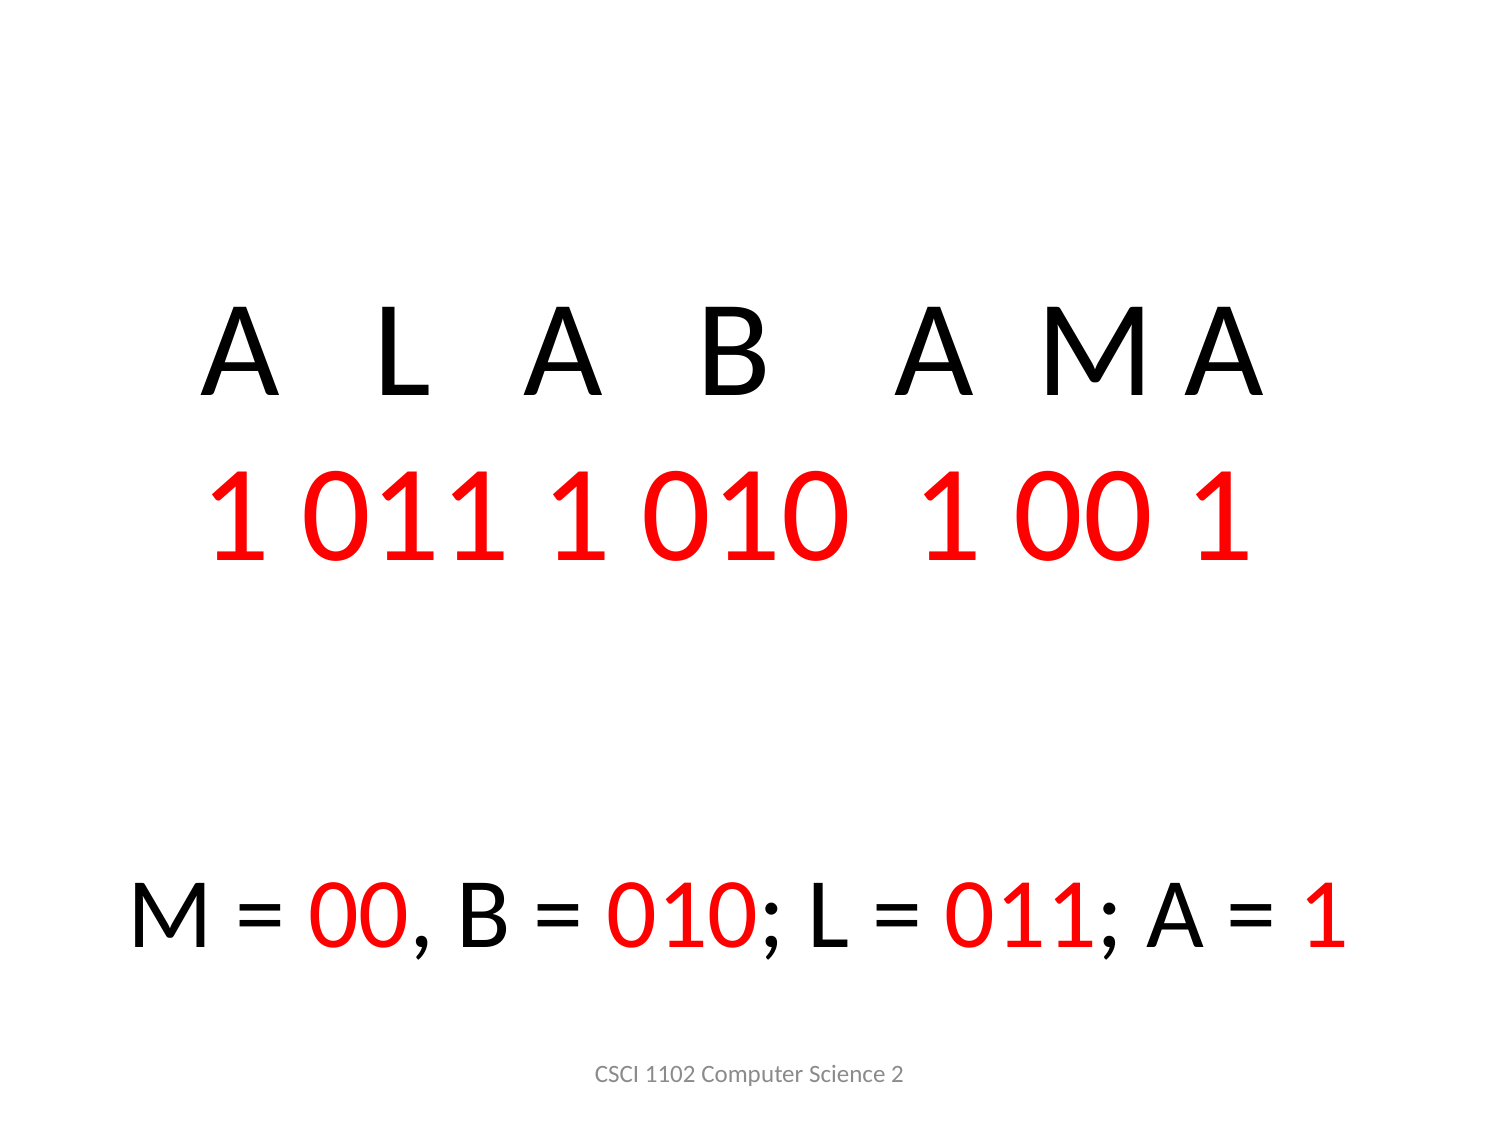

A   L   A   B    A  M A
 1 011 1 010  1 00 1
M = 00, B = 010; L = 011; A = 1
CSCI 1102 Computer Science 2